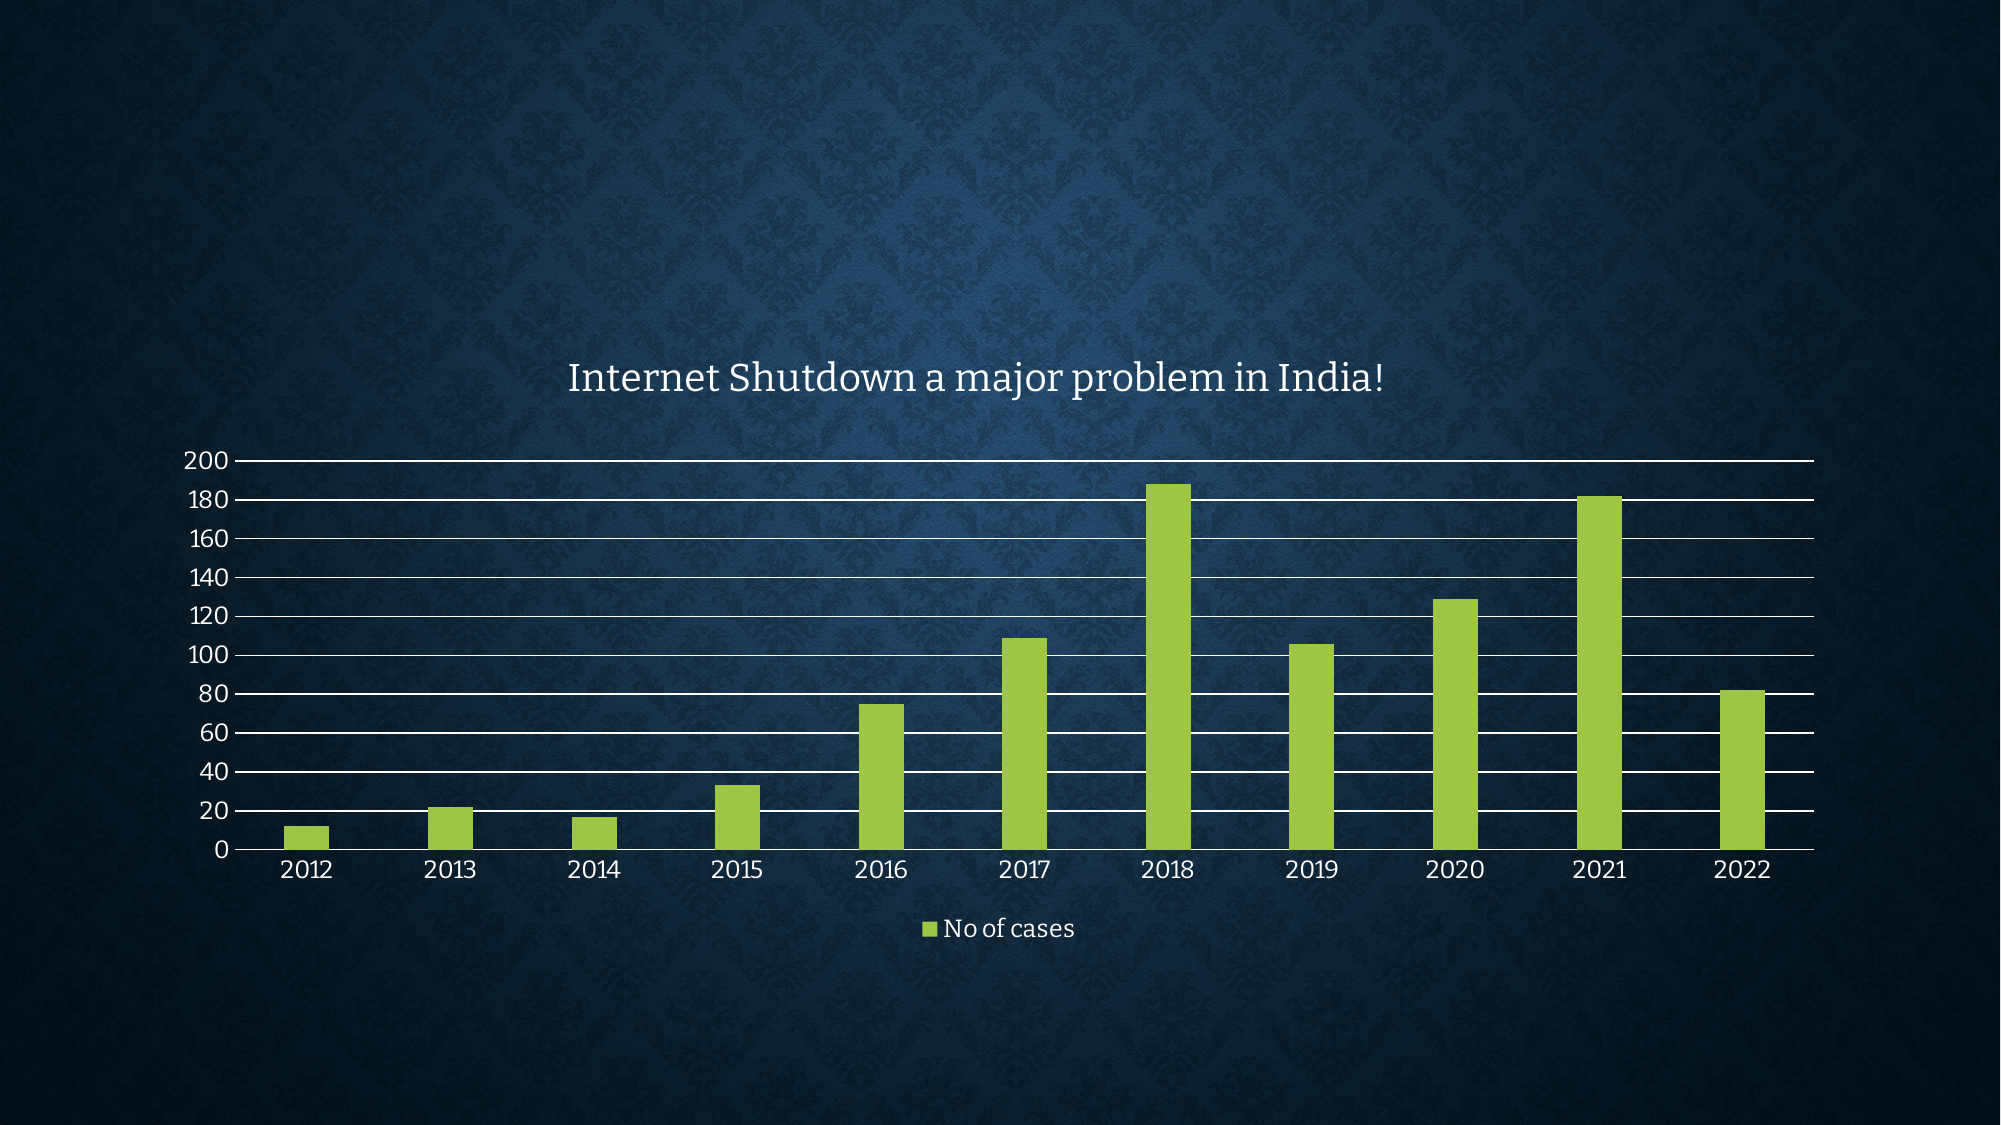

#

### Chart: Internet Shutdown a major problem in India!

| Category | No of cases |
|---|---|
| 2012 | 12.0 |
| 2013 | 22.0 |
| 2014 | 17.0 |
| 2015 | 33.0 |
| 2016 | 75.0 |
| 2017 | 109.0 |
| 2018 | 188.0 |
| 2019 | 106.0 |
| 2020 | 129.0 |
| 2021 | 182.0 |
| 2022 | 82.0 |